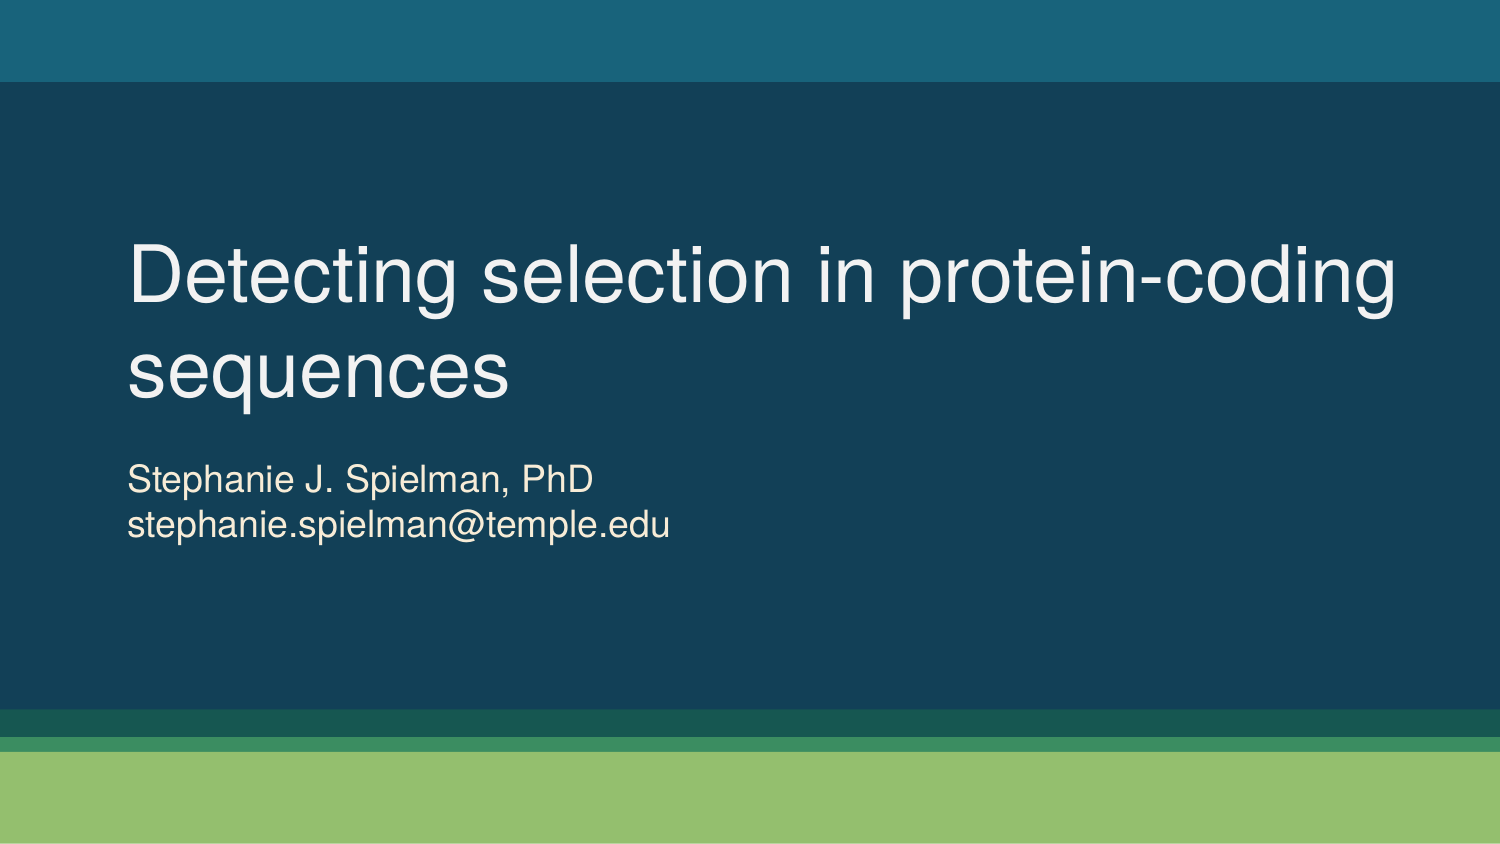

# Detecting selection in protein-coding sequences

Stephanie J. Spielman, PhD
stephanie.spielman@temple.edu